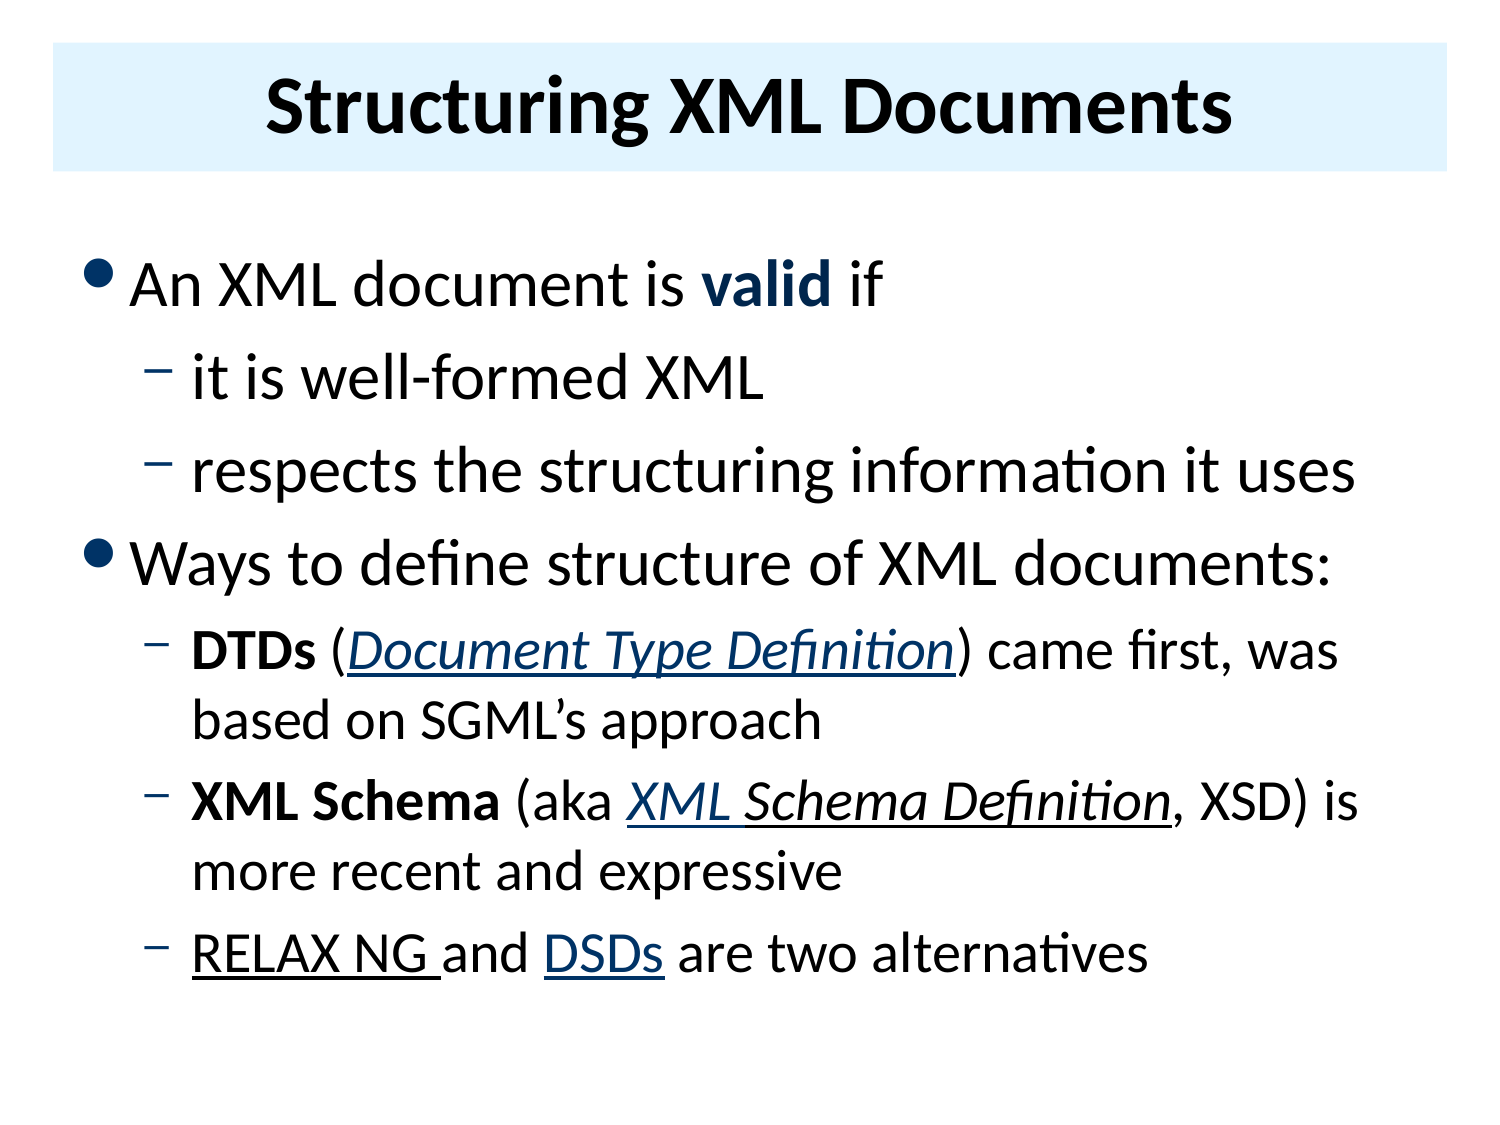

# Structuring XML Documents
An XML document is valid if
it is well-formed XML
respects the structuring information it uses
Ways to define structure of XML documents:
DTDs (Document Type Definition) came first, was based on SGML’s approach
XML Schema (aka XML Schema Definition, XSD) is more recent and expressive
RELAX NG and DSDs are two alternatives